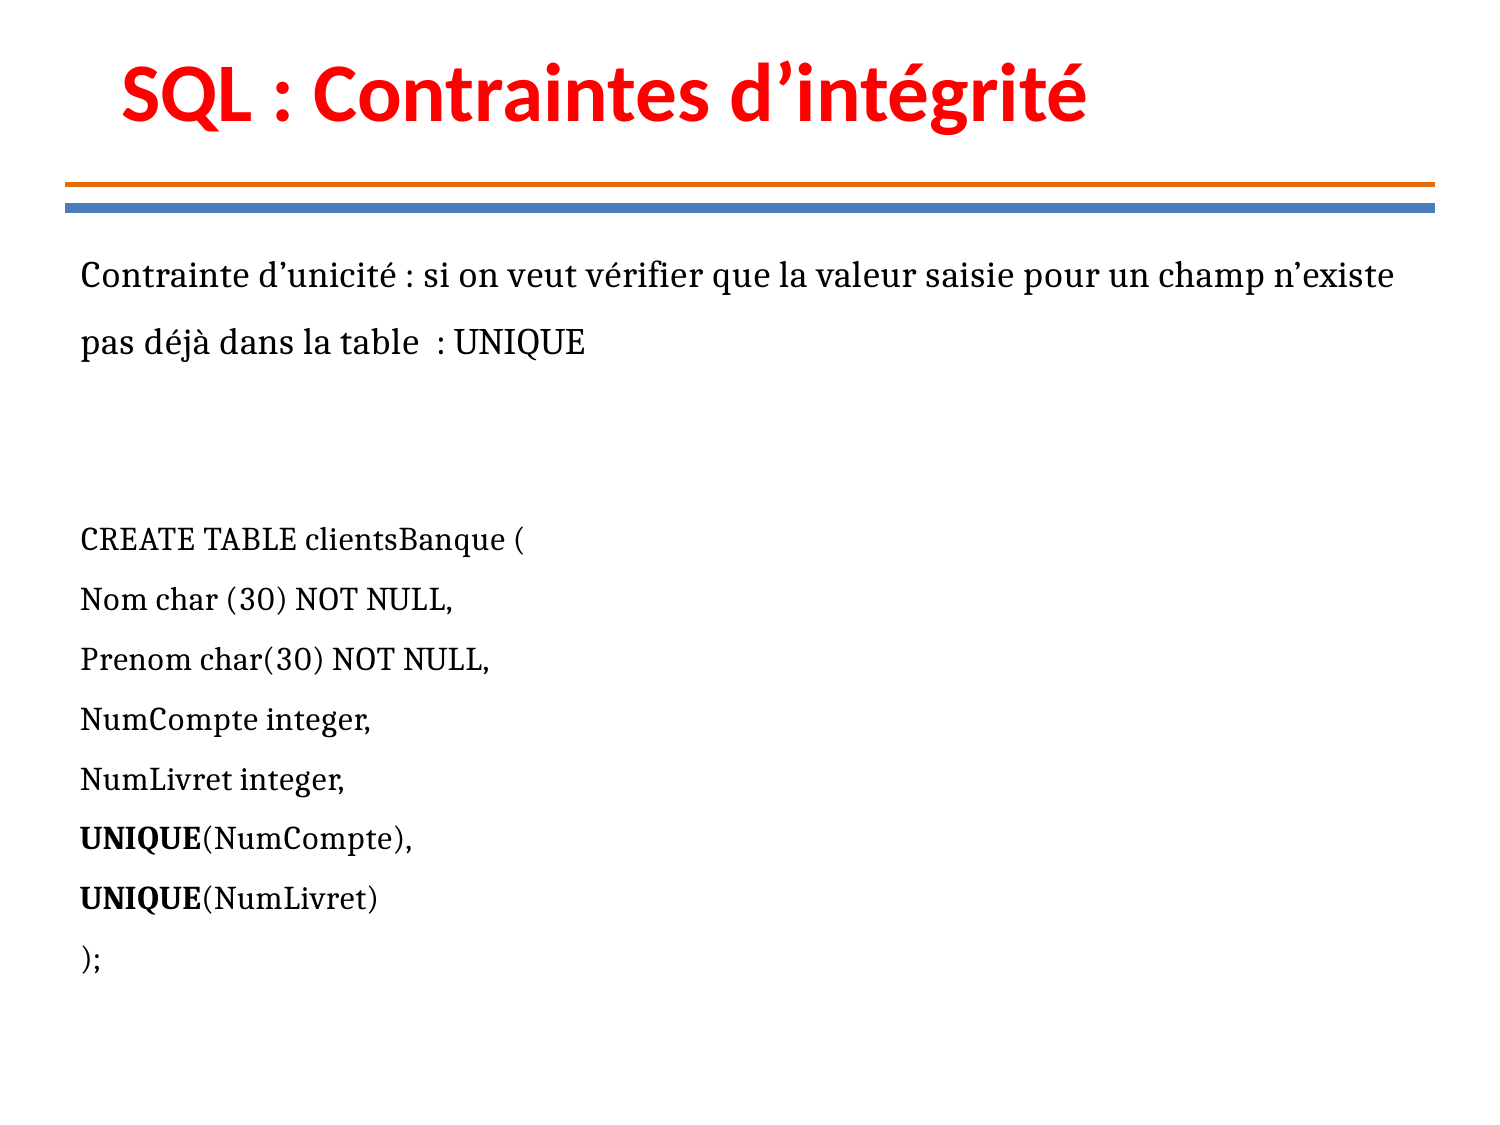

SQL : Contraintes d’intégrité
Contrainte d’unicité : si on veut vérifier que la valeur saisie pour un champ n’existe pas déjà dans la table  : UNIQUE

CREATE TABLE clientsBanque (
Nom char (30) NOT NULL,
Prenom char(30) NOT NULL,
NumCompte integer,
NumLivret integer,
UNIQUE(NumCompte),
UNIQUE(NumLivret)
);